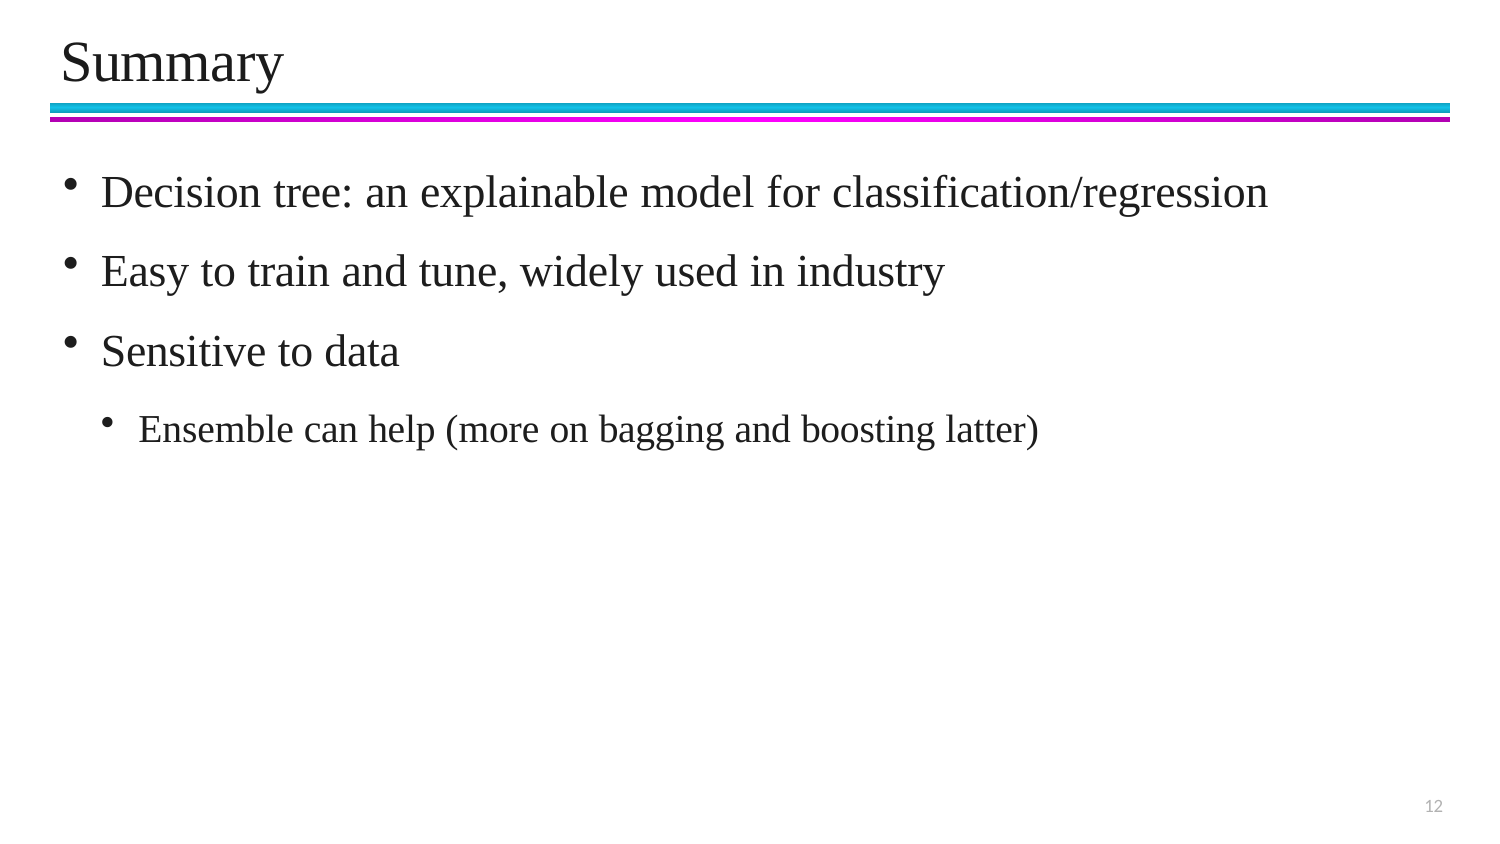

# Summary
Decision tree: an explainable model for classification/regression
Easy to train and tune, widely used in industry
Sensitive to data
Ensemble can help (more on bagging and boosting latter)
12